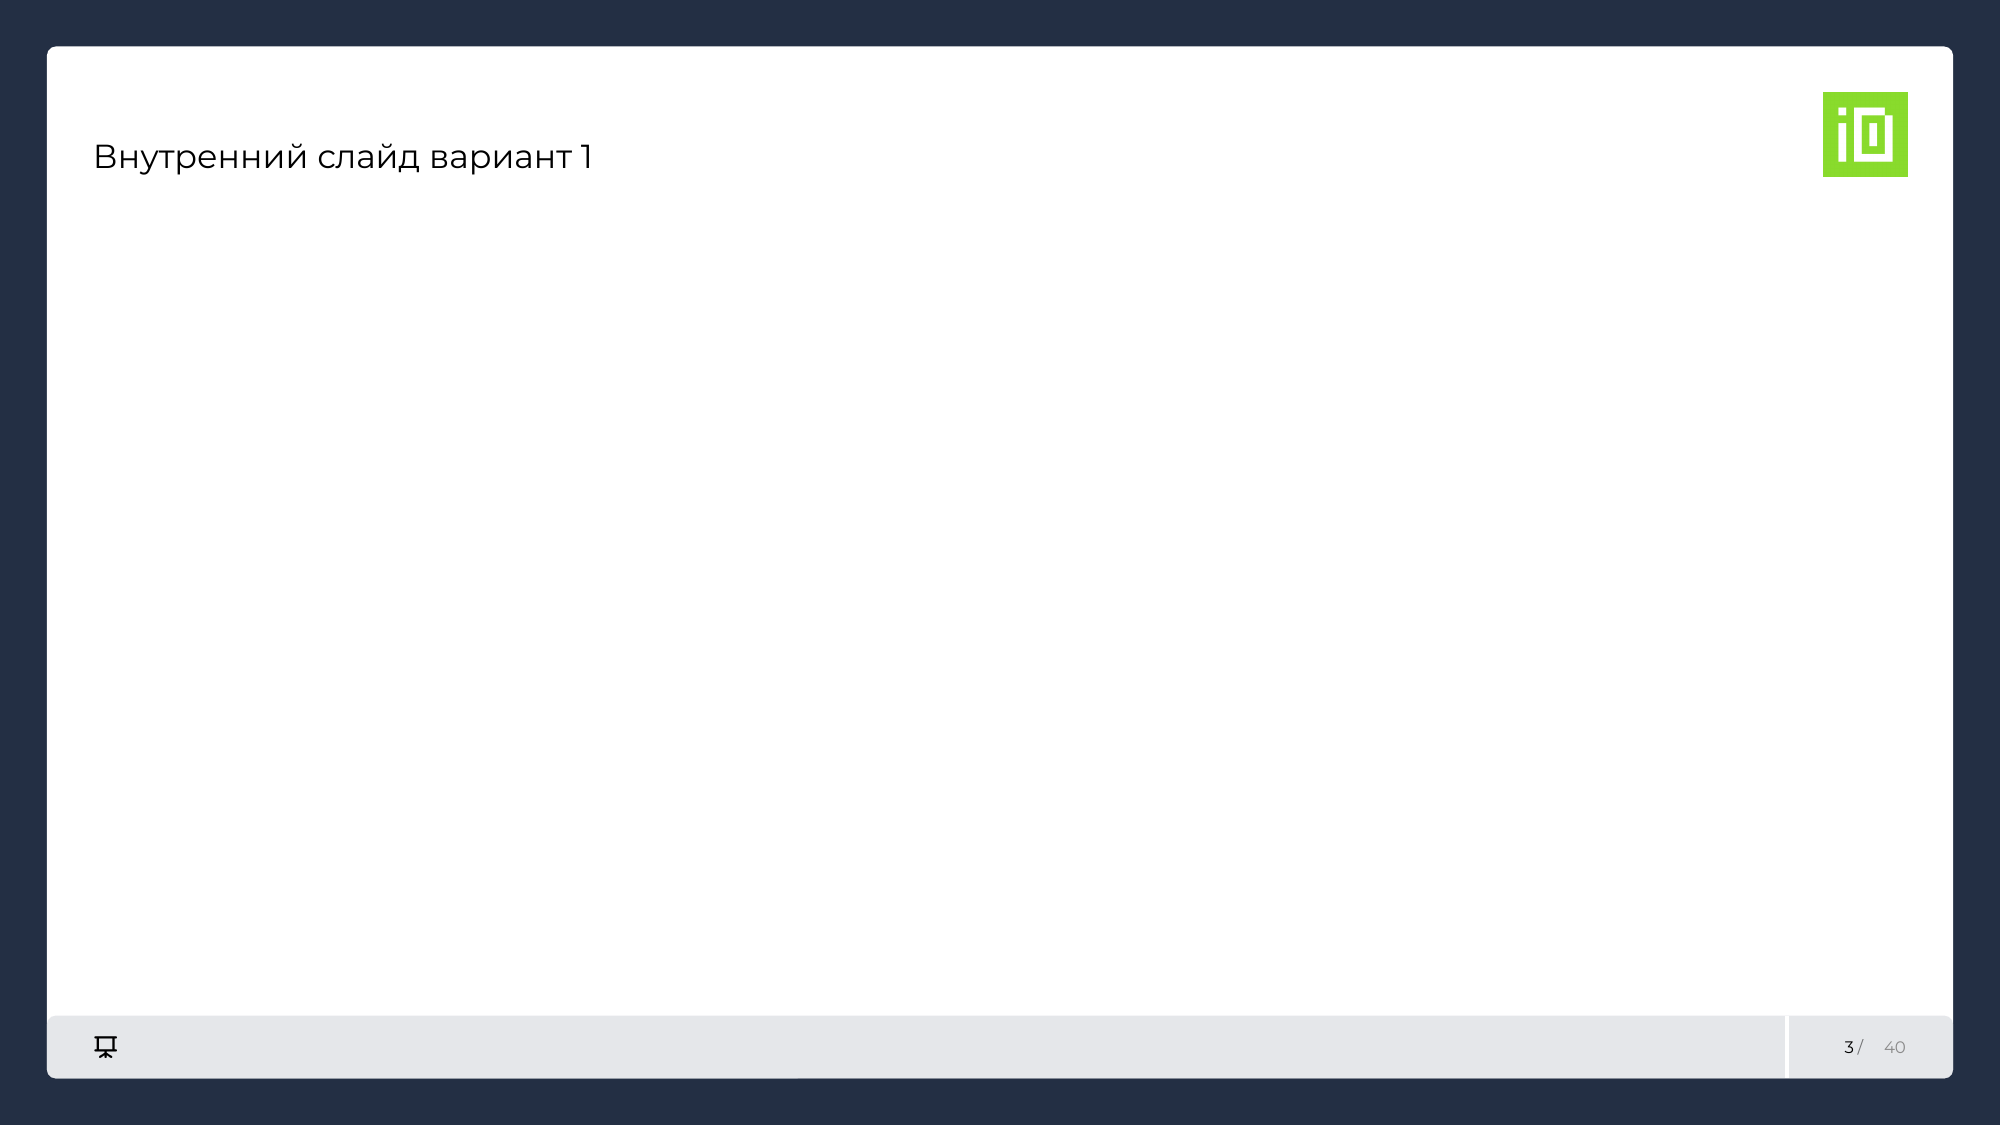

# Внутренний слайд вариант 1

3
40